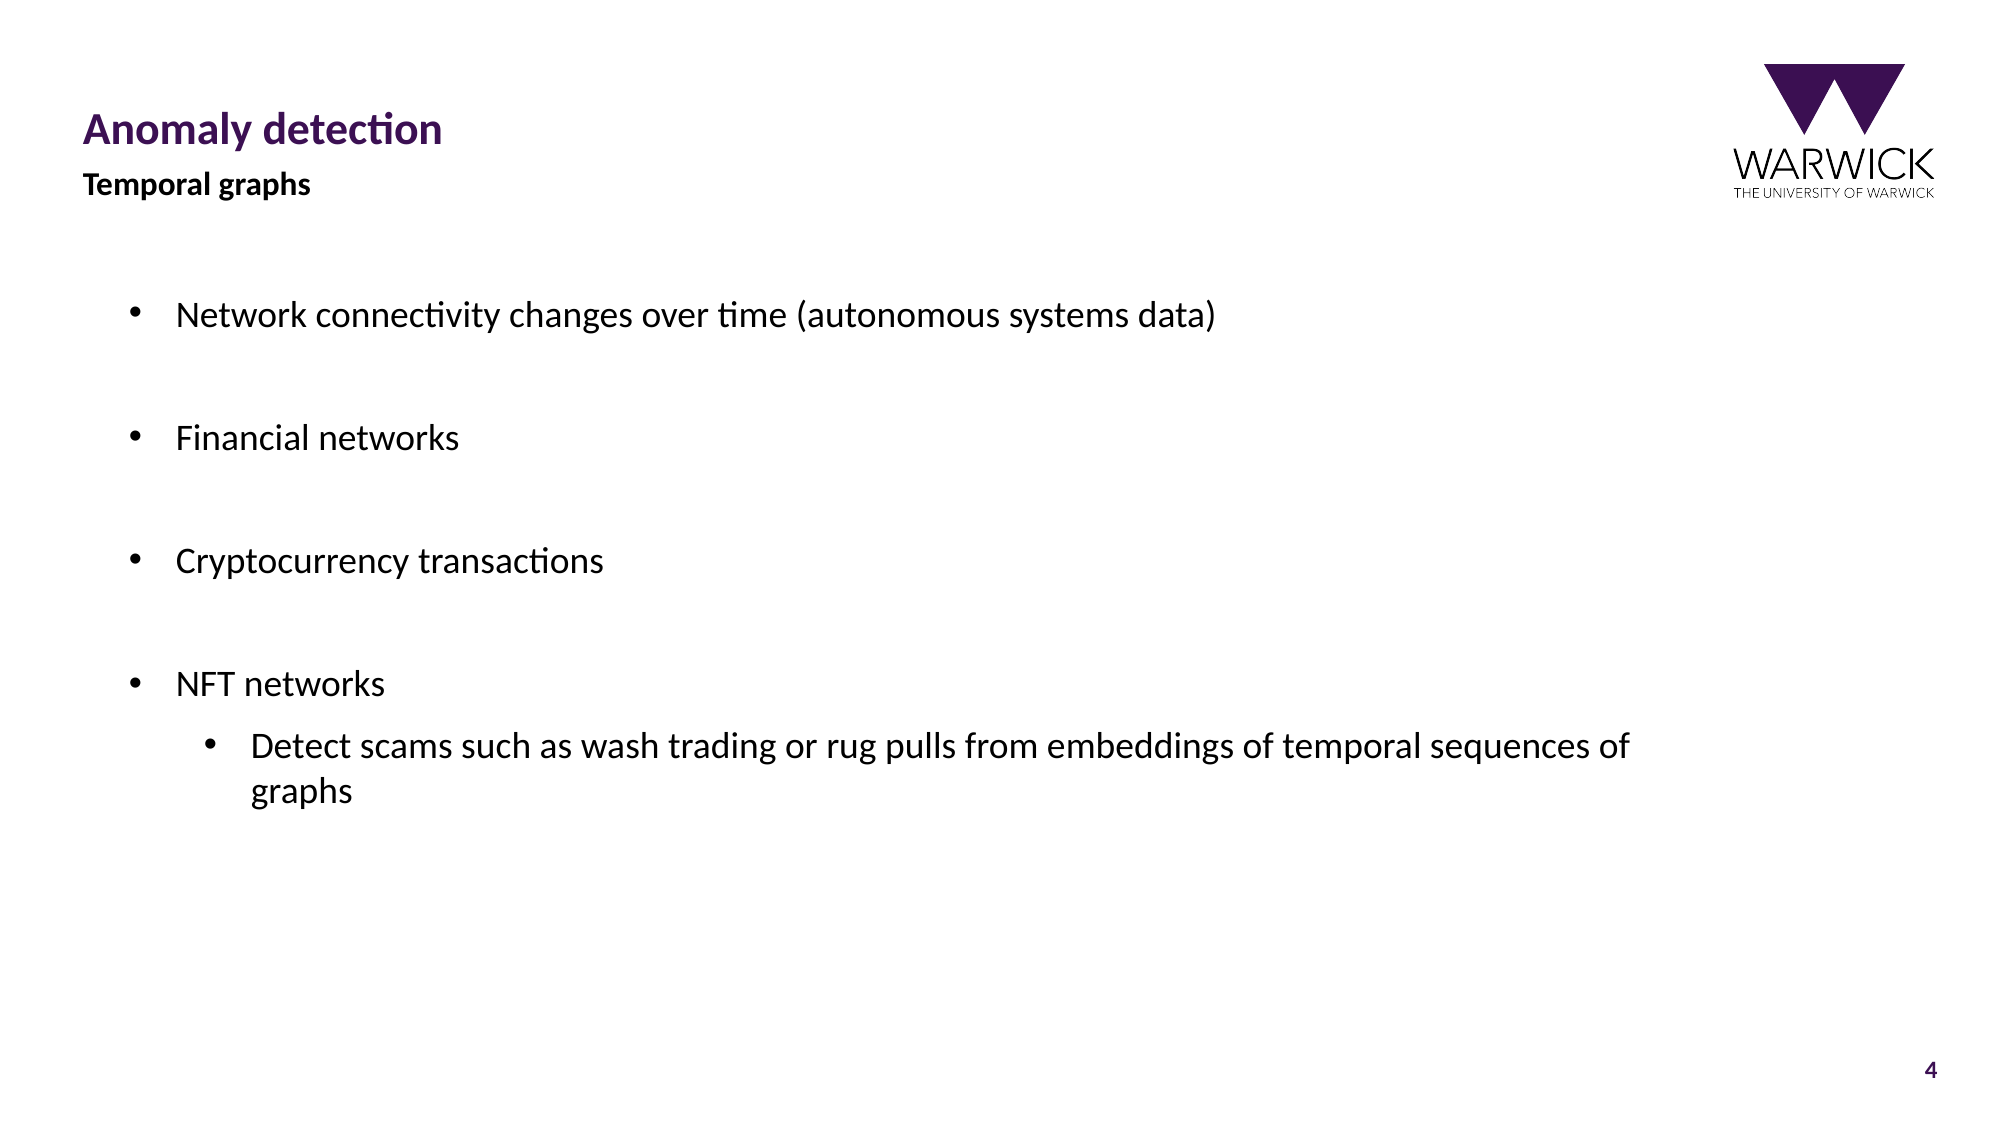

# Anomaly detection
Temporal graphs
Network connectivity changes over time (autonomous systems data)

Financial networks

Cryptocurrency transactions

NFT networks
Detect scams such as wash trading or rug pulls from embeddings of temporal sequences of graphs

4